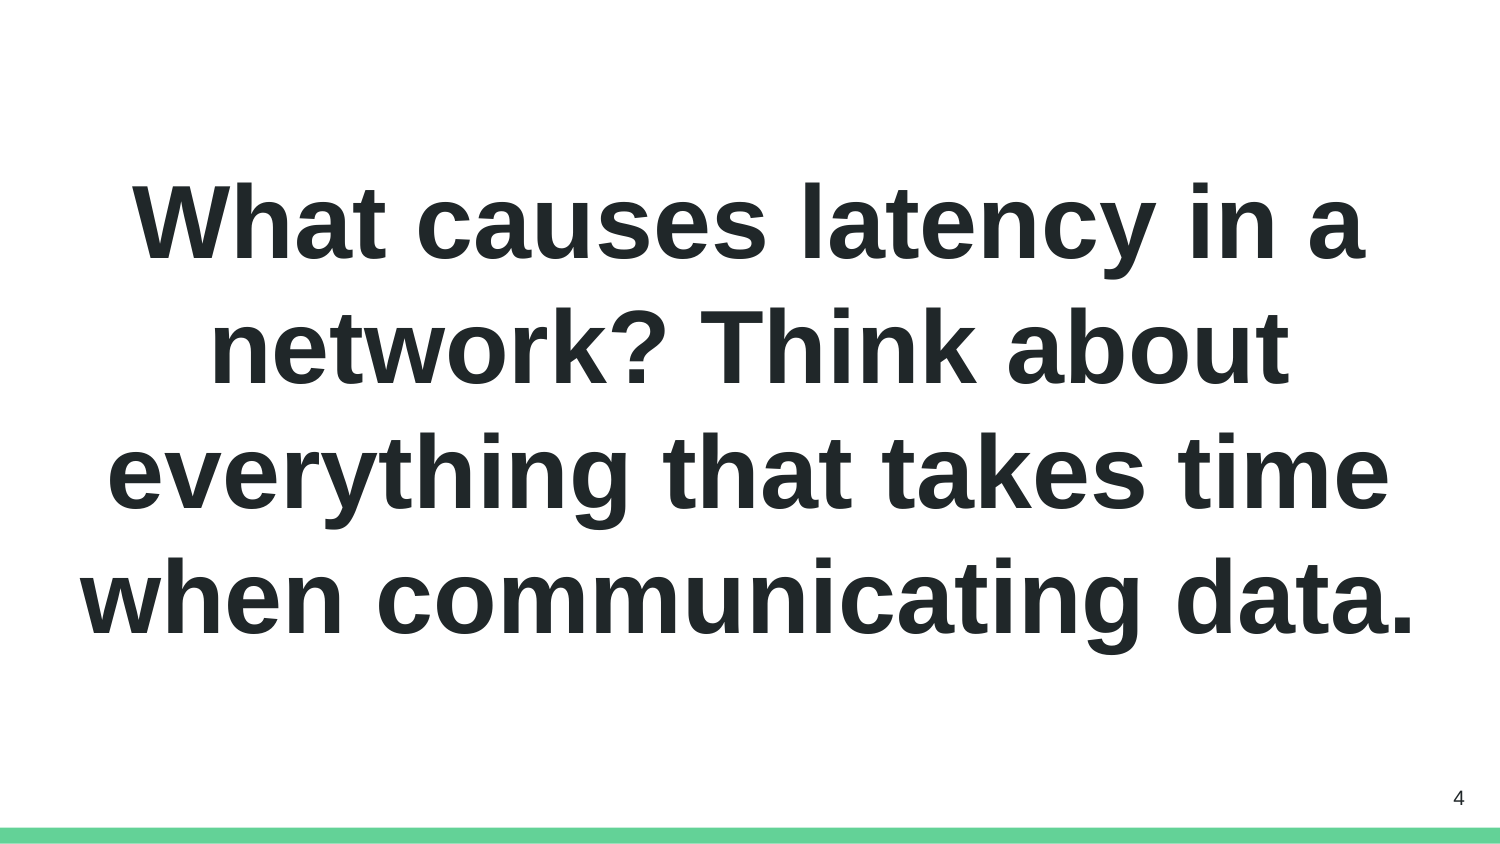

# What causes latency in a network? Think about everything that takes time when communicating data.
4